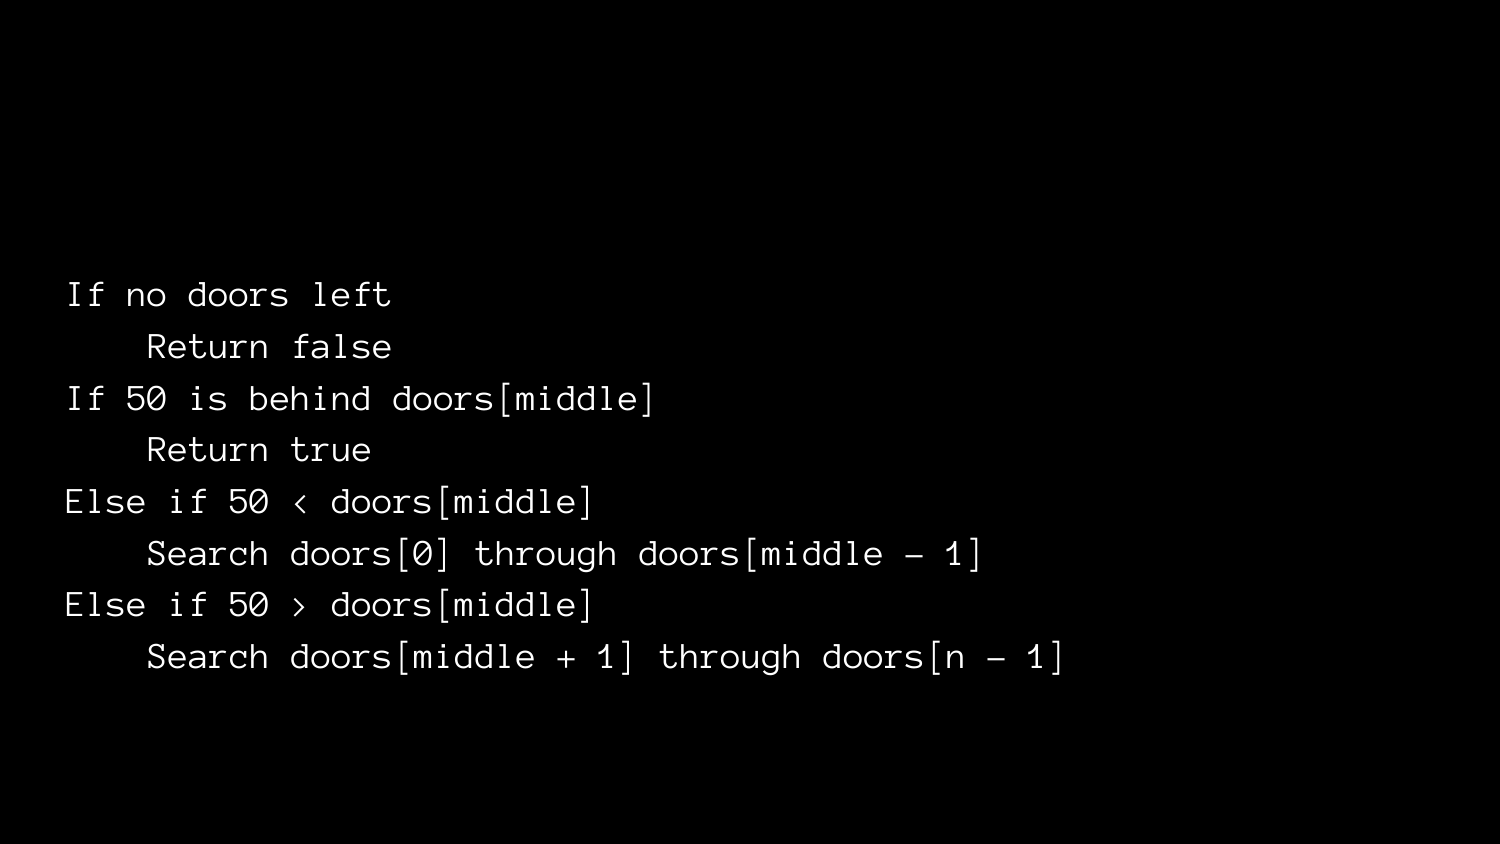

If no doors left
    Return false
If 50 is behind doors[middle]
    Return true
Else if 50 < doors[middle]
    Search doors[0] through doors[middle - 1]
Else if 50 > doors[middle]
    Search doors[middle + 1] through doors[n - 1]